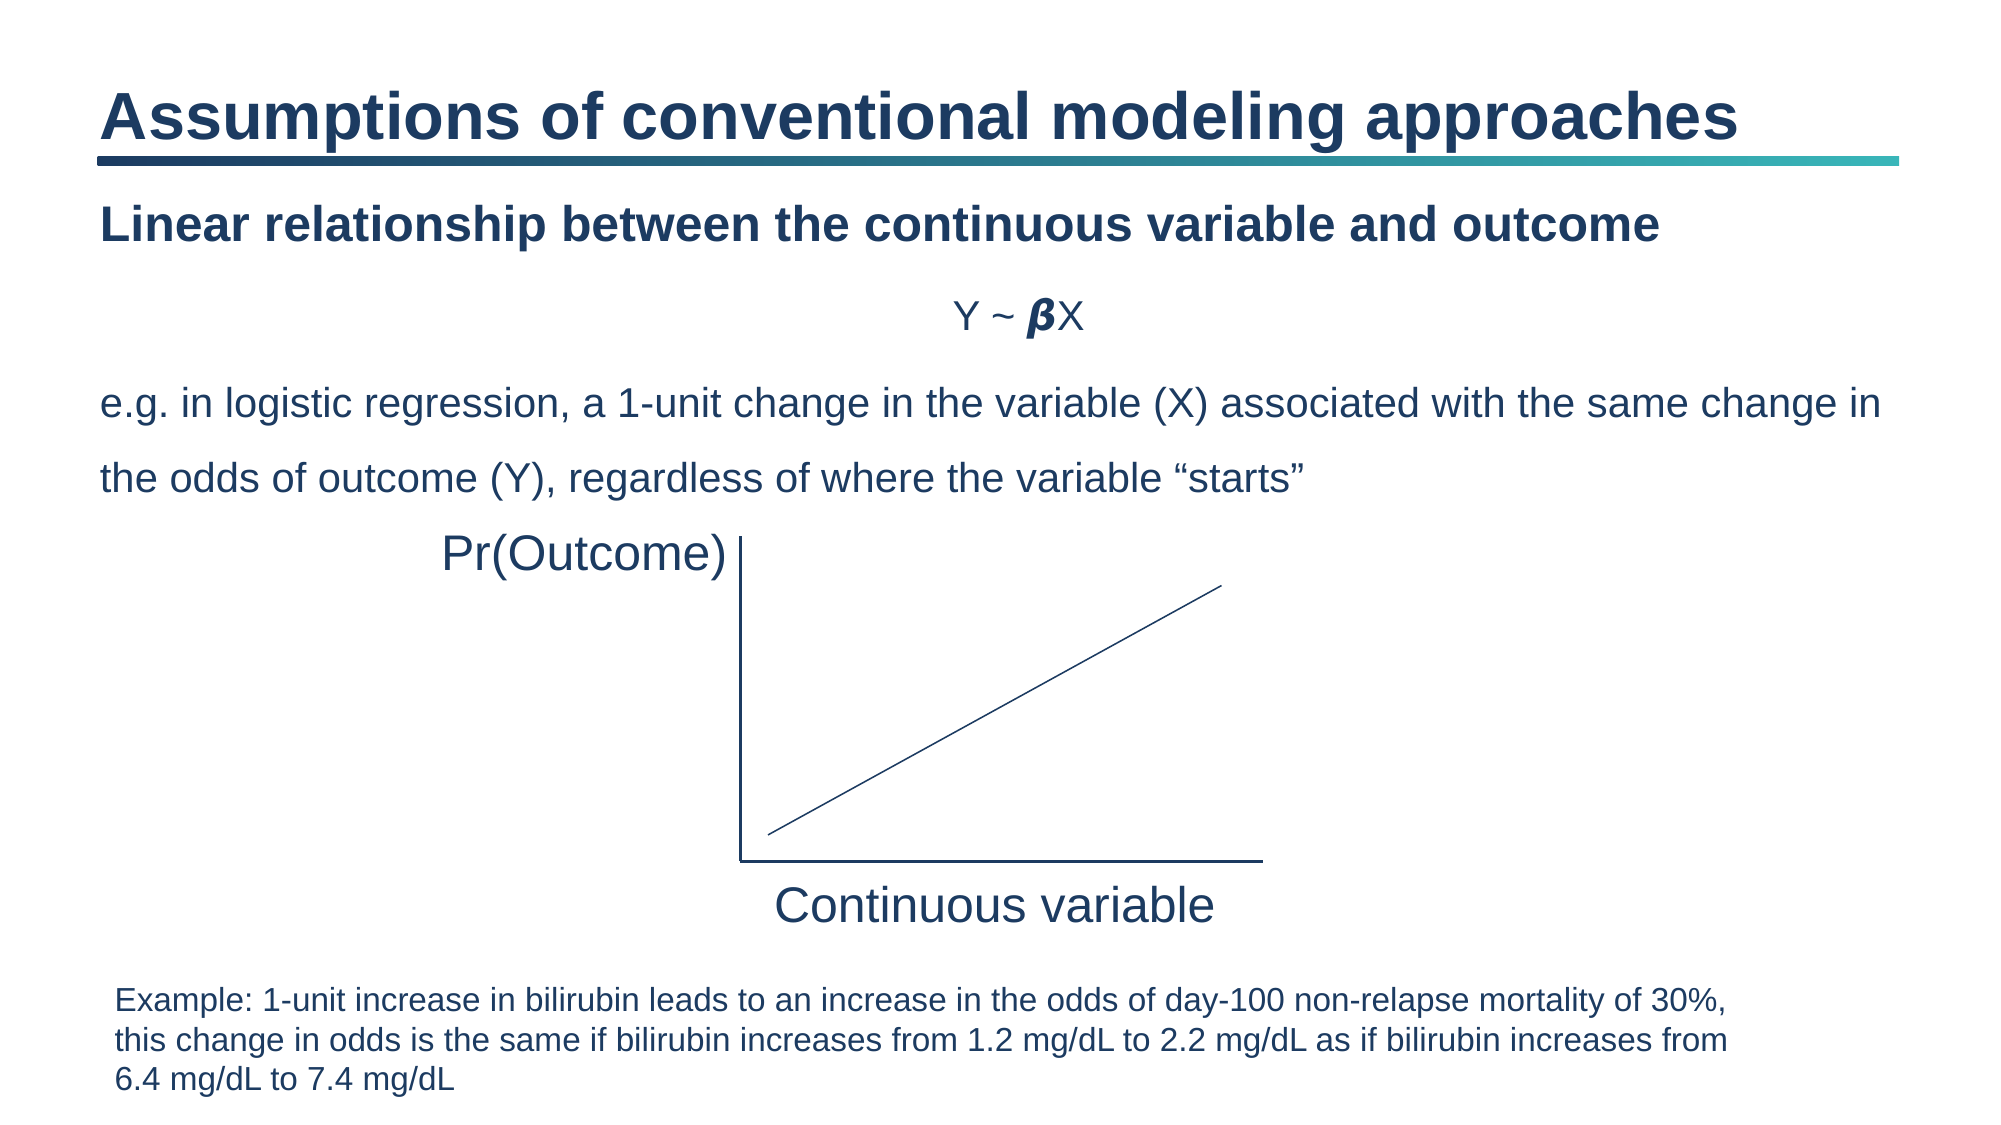

Assumptions of conventional modeling approaches
Linear relationship between the continuous variable and outcome
Y ~ 𝞫X
e.g. in logistic regression, a 1-unit change in the variable (X) associated with the same change in the odds of outcome (Y), regardless of where the variable “starts”
Pr(Outcome)
Continuous variable
Example: 1-unit increase in bilirubin leads to an increase in the odds of day-100 non-relapse mortality of 30%, this change in odds is the same if bilirubin increases from 1.2 mg/dL to 2.2 mg/dL as if bilirubin increases from 6.4 mg/dL to 7.4 mg/dL